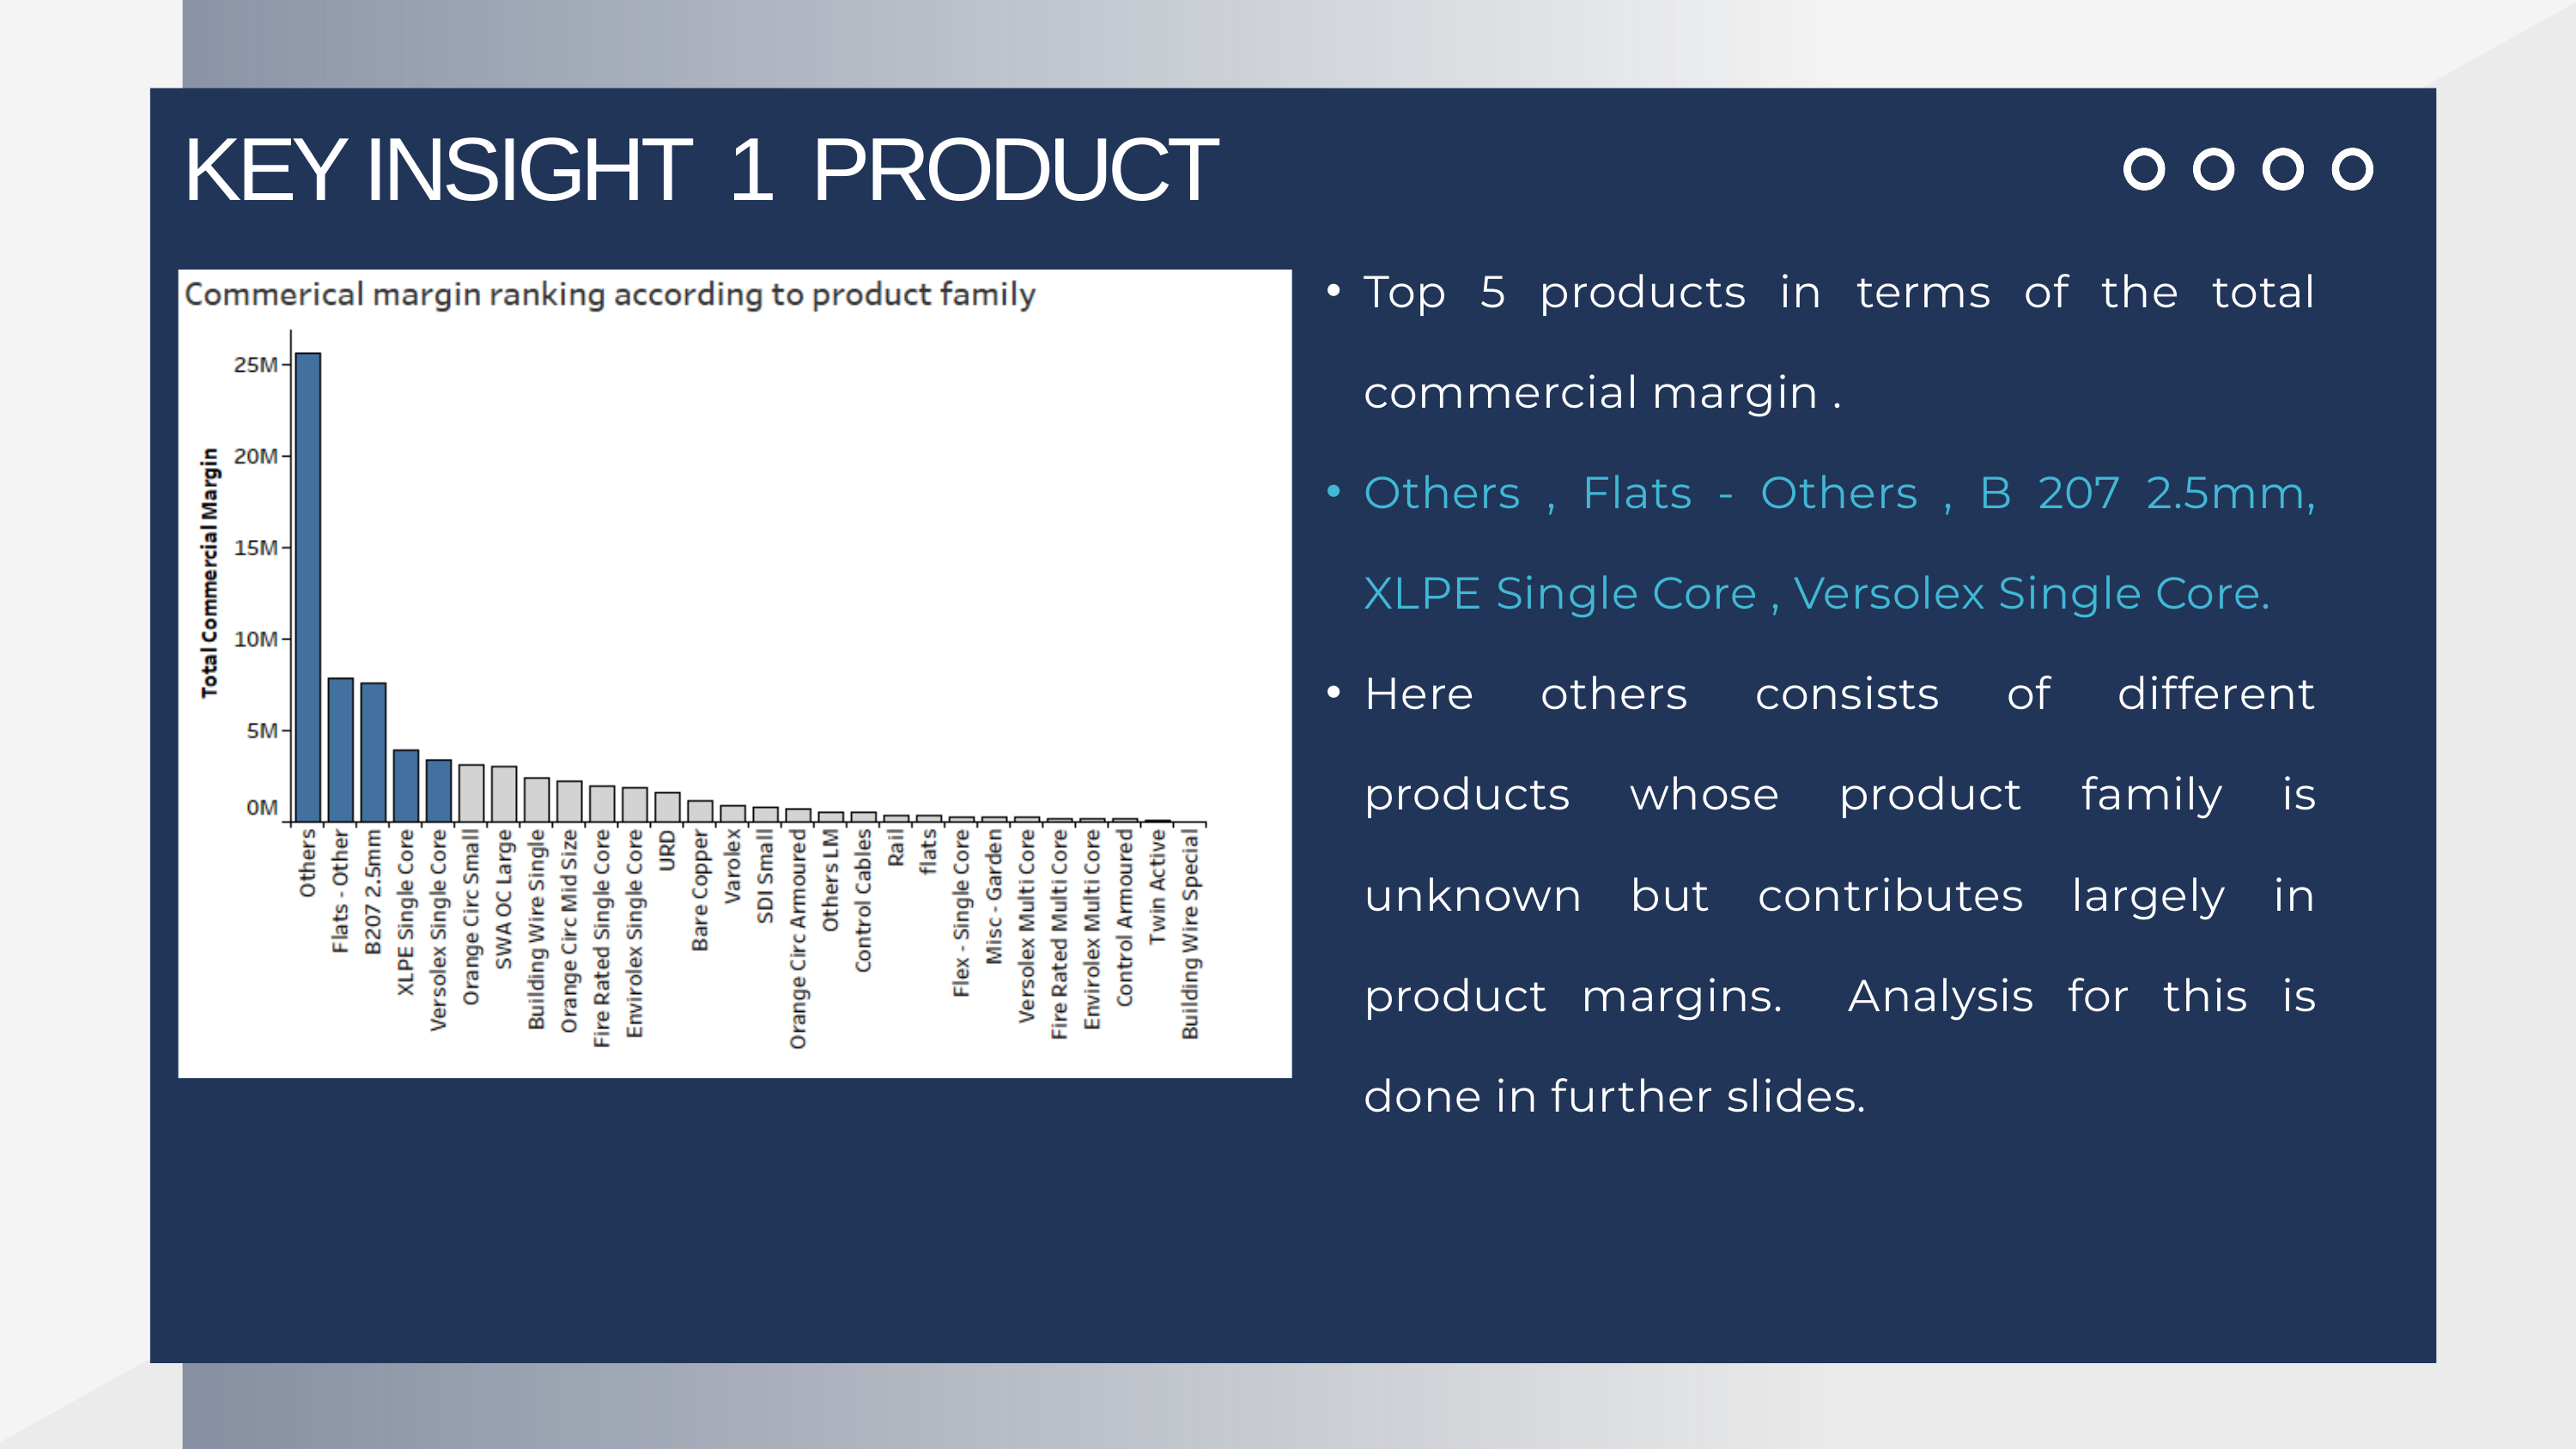

KEY INSIGHT  1  PRODUCT

Top 5 products in terms of the total commercial margin .
Others , Flats - Others , B 207 2.5mm, XLPE Single Core , Versolex Single Core.
Here others consists of different products whose product family is unknown but contributes largely in product margins.  Analysis for this is done in further slides.